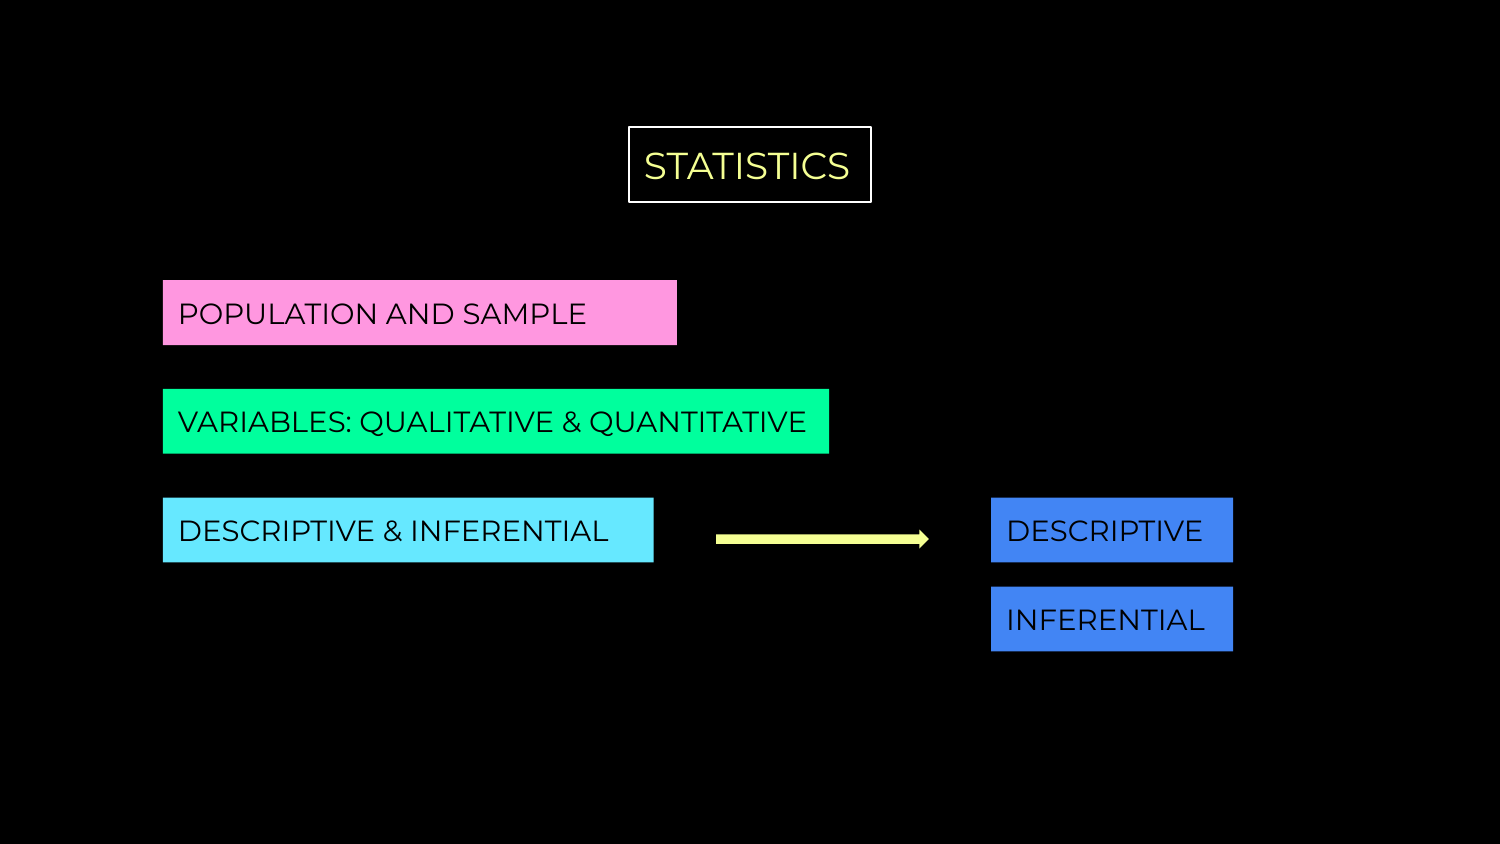

STATISTICS
POPULATION AND SAMPLE
VARIABLES: QUALITATIVE & QUANTITATIVE

DESCRIPTIVE & INFERENTIAL
DESCRIPTIVE
INFERENTIAL